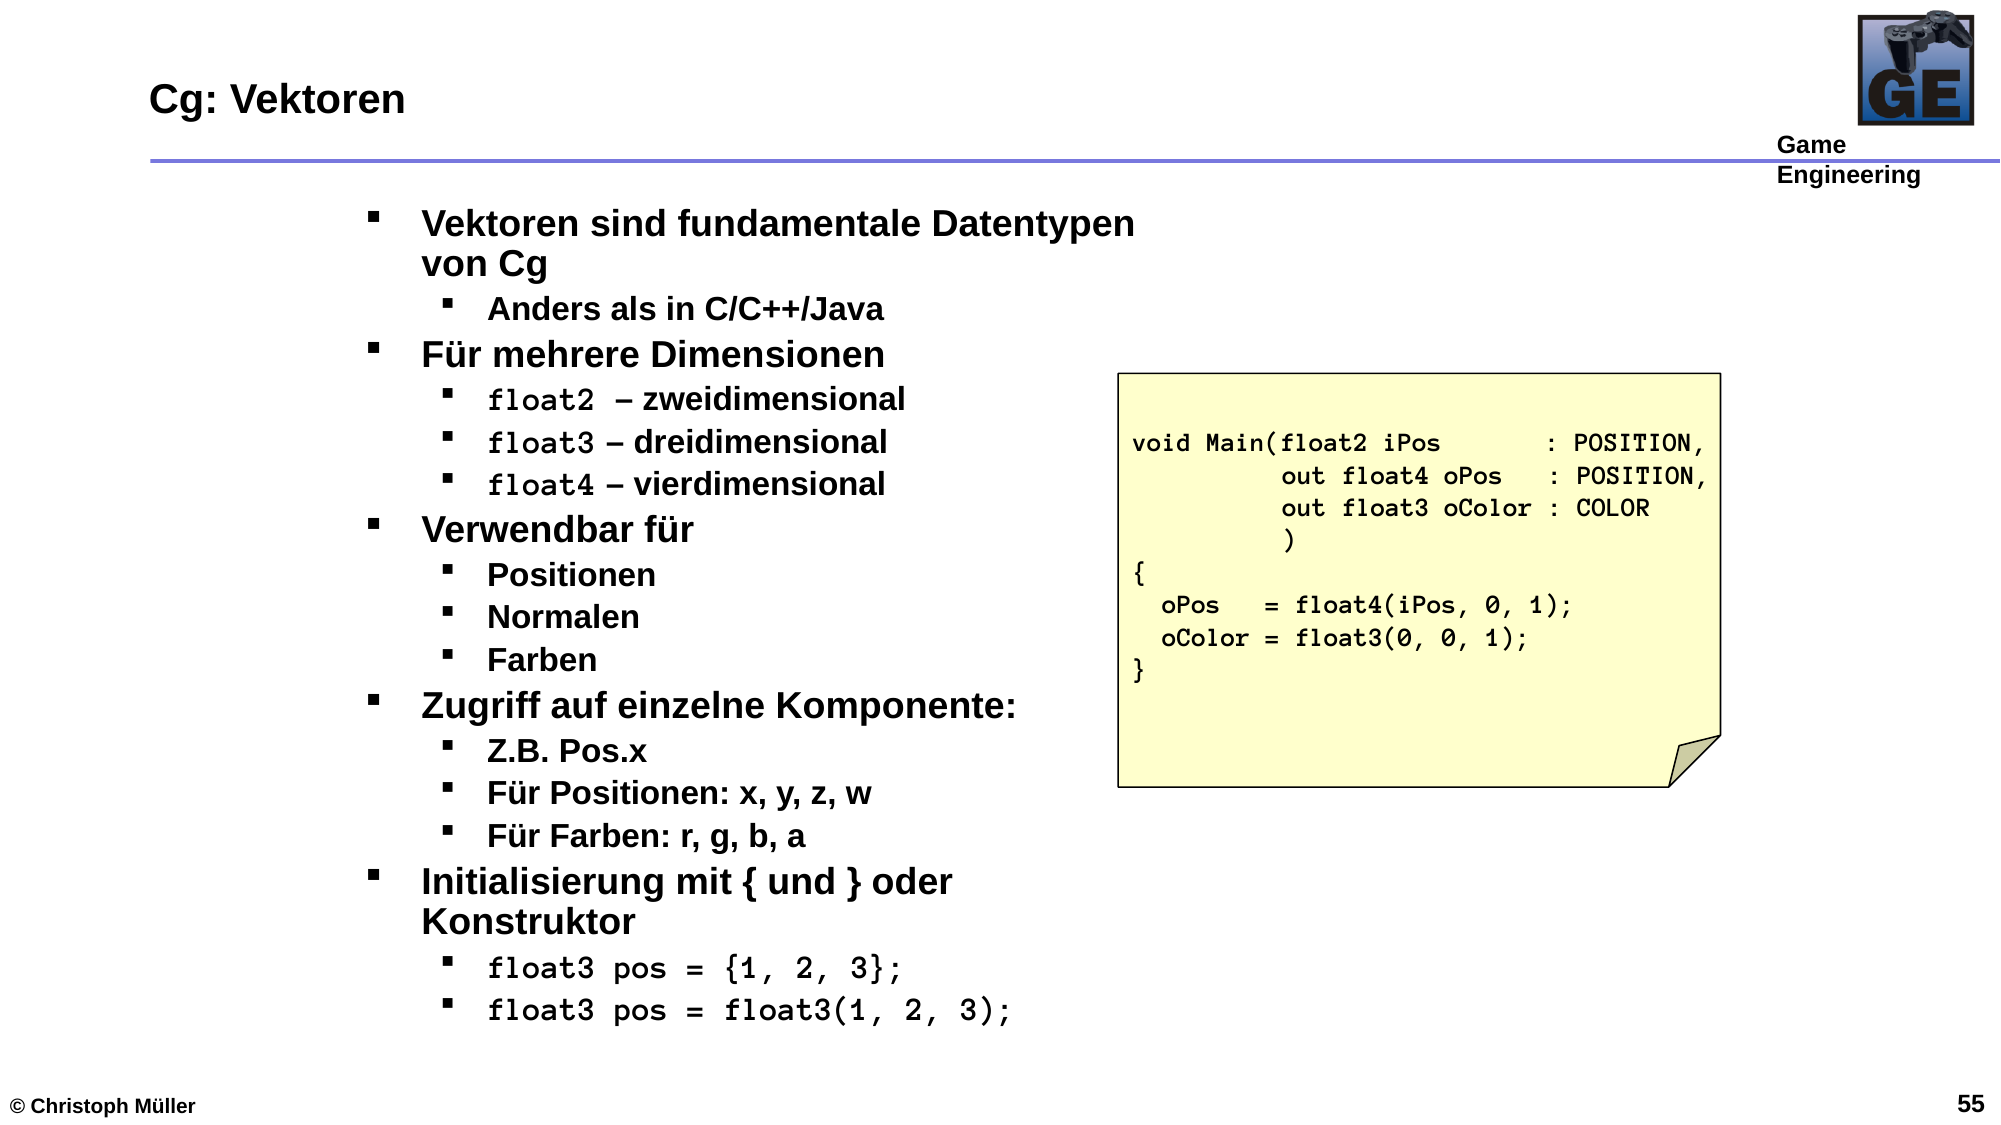

# Cg: Vektoren
Vektoren sind fundamentale Datentypen von Cg
Anders als in C/C++/Java
Für mehrere Dimensionen
float2 – zweidimensional
float3 – dreidimensional
float4 – vierdimensional
Verwendbar für
Positionen
Normalen
Farben
Zugriff auf einzelne Komponente:
Z.B. Pos.x
Für Positionen: x, y, z, w
Für Farben: r, g, b, a
Initialisierung mit { und } oder Konstruktor
float3 pos = {1, 2, 3};
float3 pos = float3(1, 2, 3);
void Main(float2 iPos       : POSITION,
	out float4 oPos   : POSITION,
	out float3 oColor : COLOR
	)
{
  oPos   = float4(iPos, 0, 1);
  oColor = float3(0, 0, 1);
}